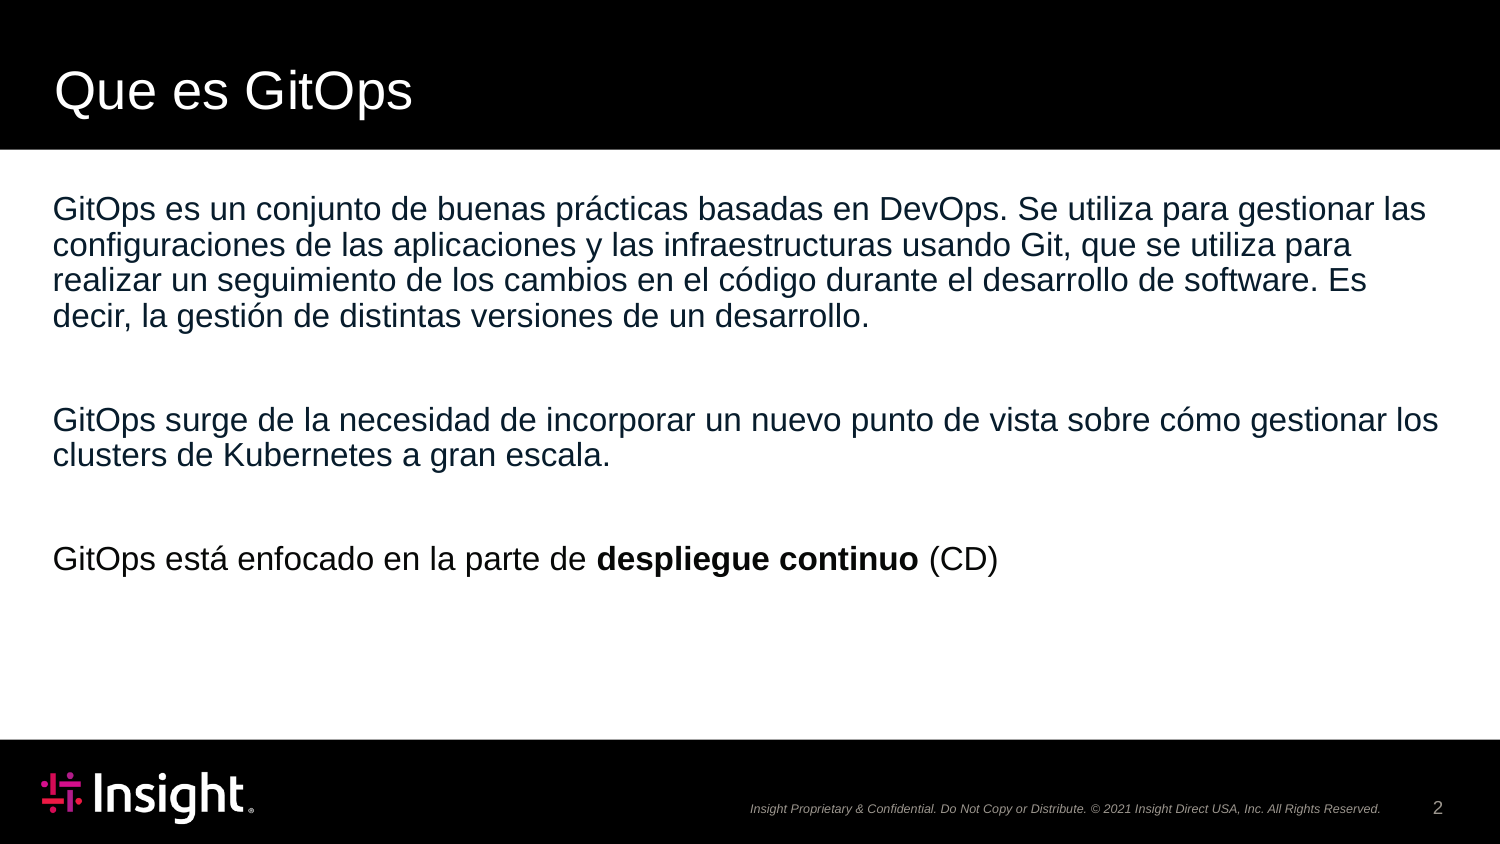

# Que es GitOps
GitOps es un conjunto de buenas prácticas basadas en DevOps. Se utiliza para gestionar las configuraciones de las aplicaciones y las infraestructuras usando Git, que se utiliza para realizar un seguimiento de los cambios en el código durante el desarrollo de software. Es decir, la gestión de distintas versiones de un desarrollo.

GitOps surge de la necesidad de incorporar un nuevo punto de vista sobre cómo gestionar los clusters de Kubernetes a gran escala.

GitOps está enfocado en la parte de despliegue continuo (CD)